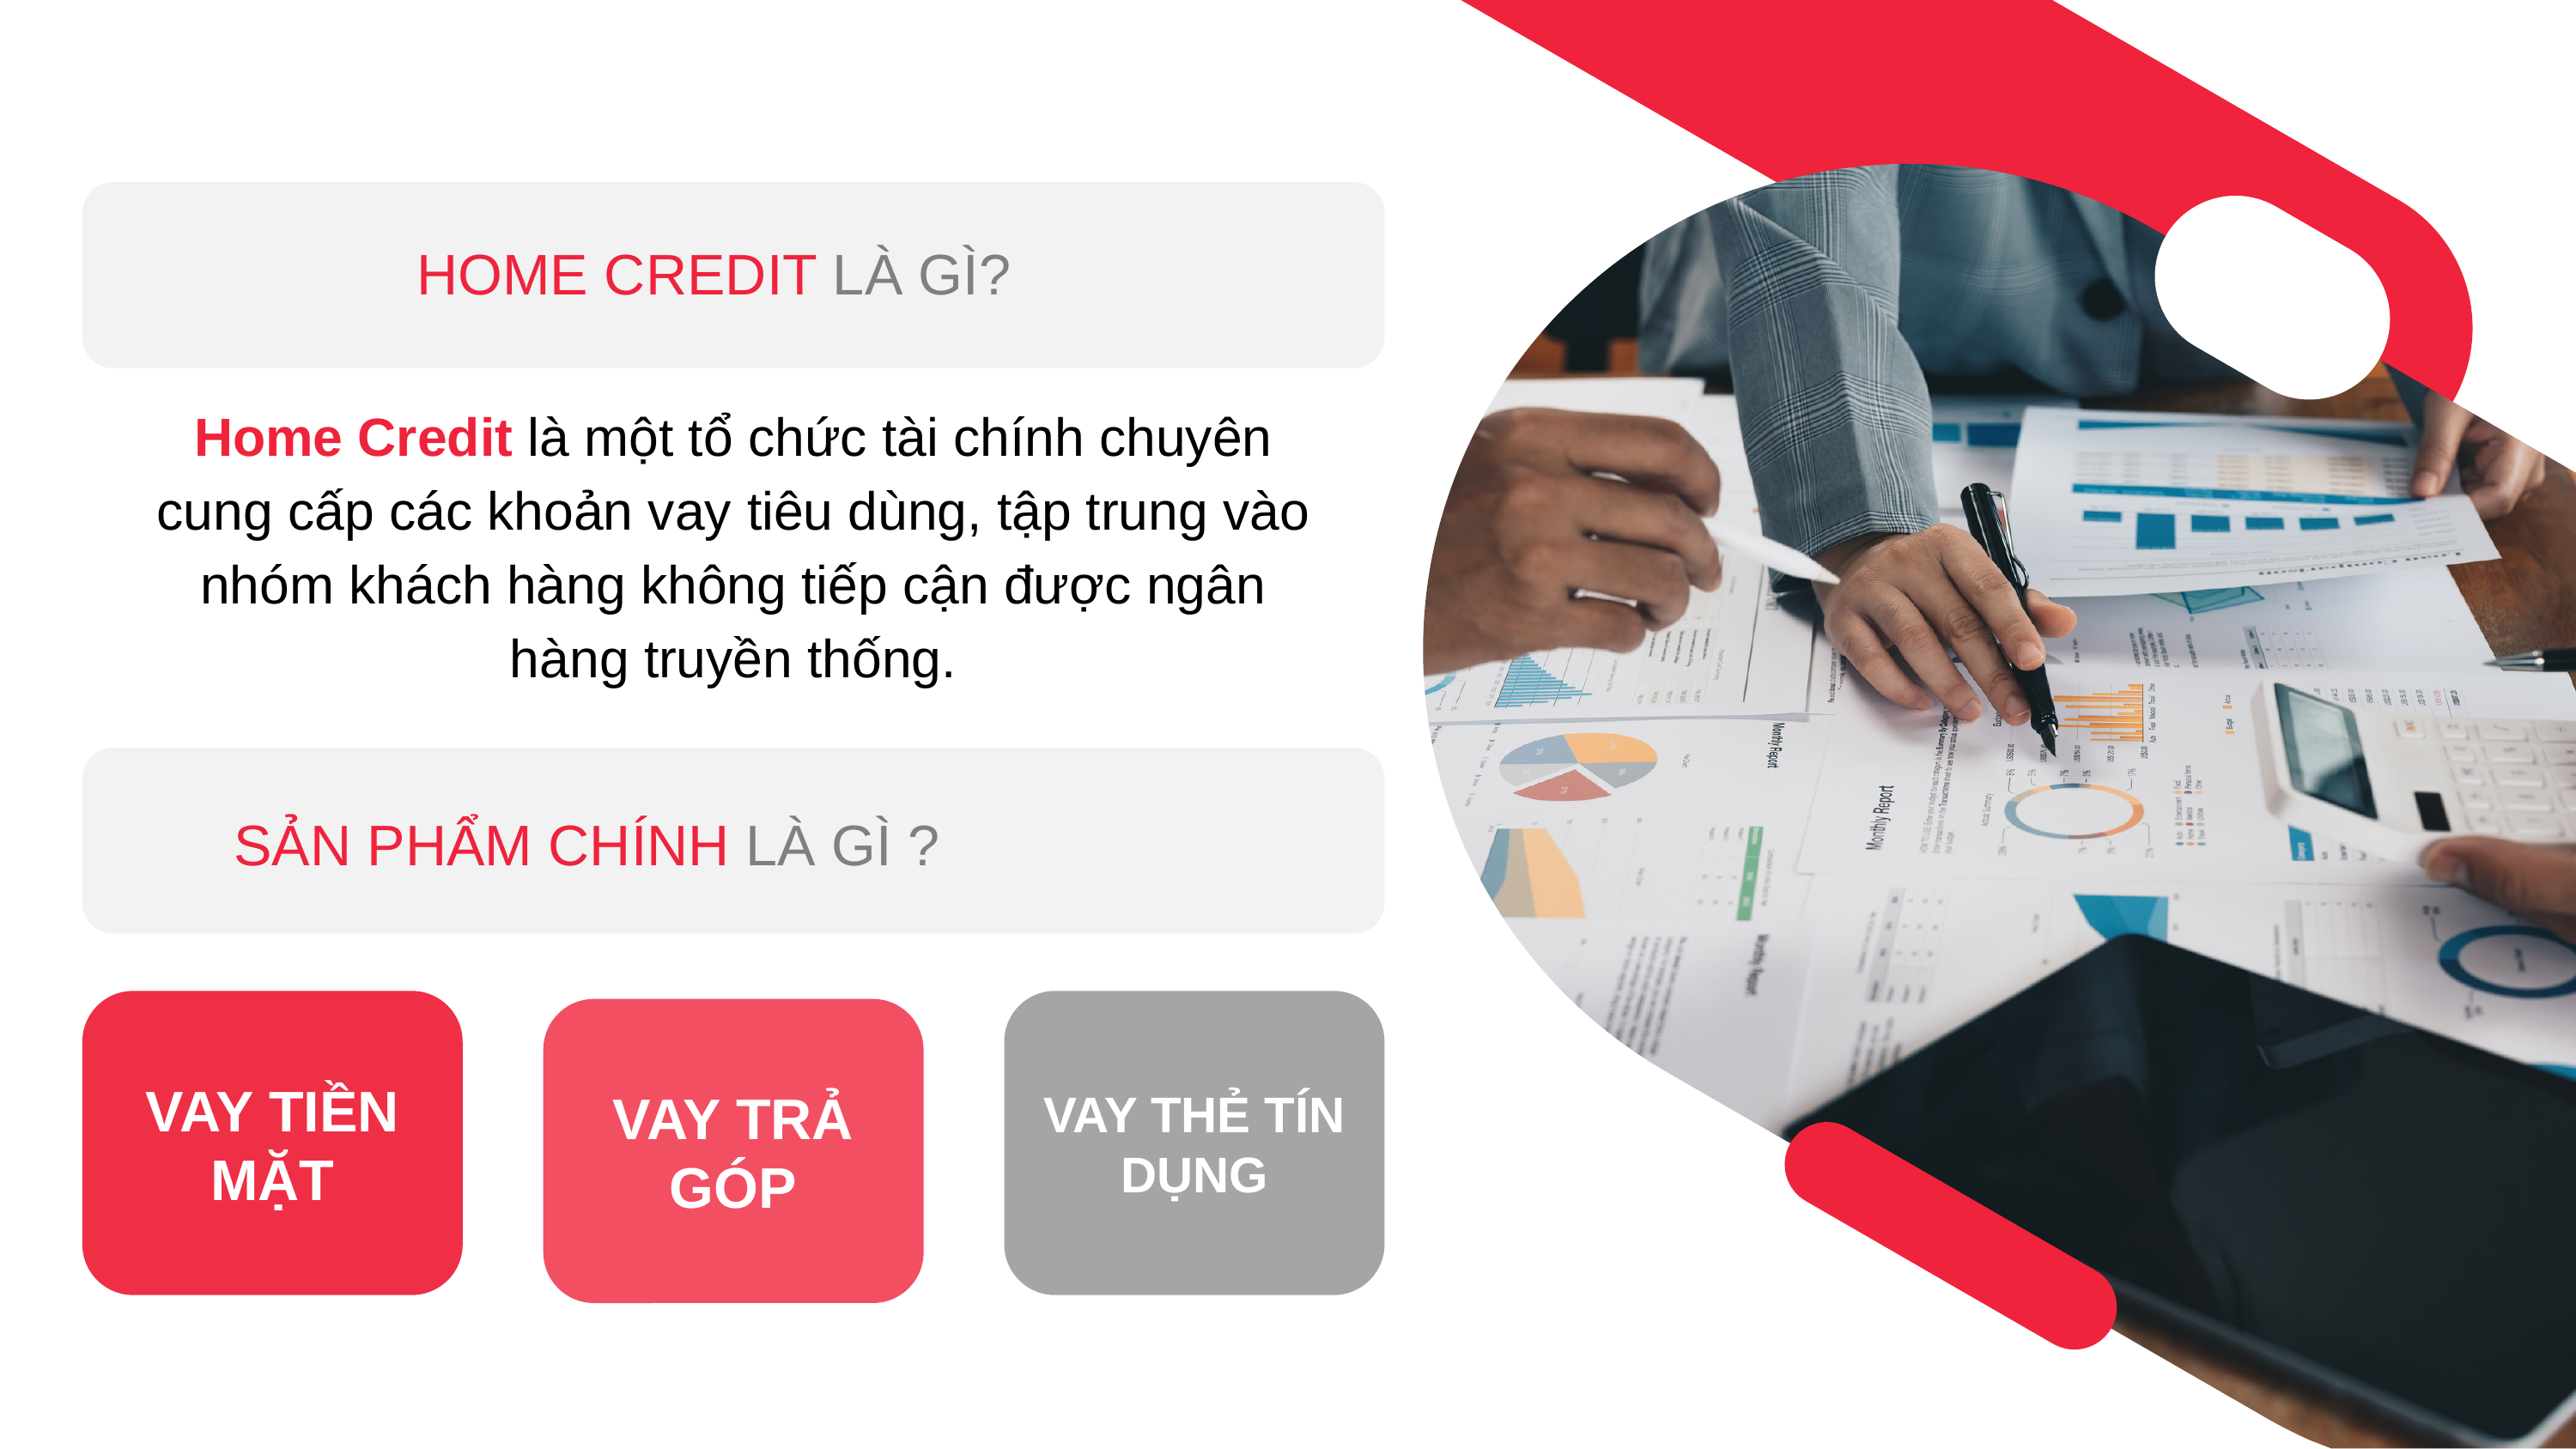

HOME CREDIT LÀ GÌ?
Home Credit là một tổ chức tài chính chuyên cung cấp các khoản vay tiêu dùng, tập trung vào nhóm khách hàng không tiếp cận được ngân hàng truyền thống.

SẢN PHẨM CHÍNH LÀ GÌ ?

VAY TIỀN MẶT
VAY THẺ TÍN DỤNG
VAY TRẢ GÓP